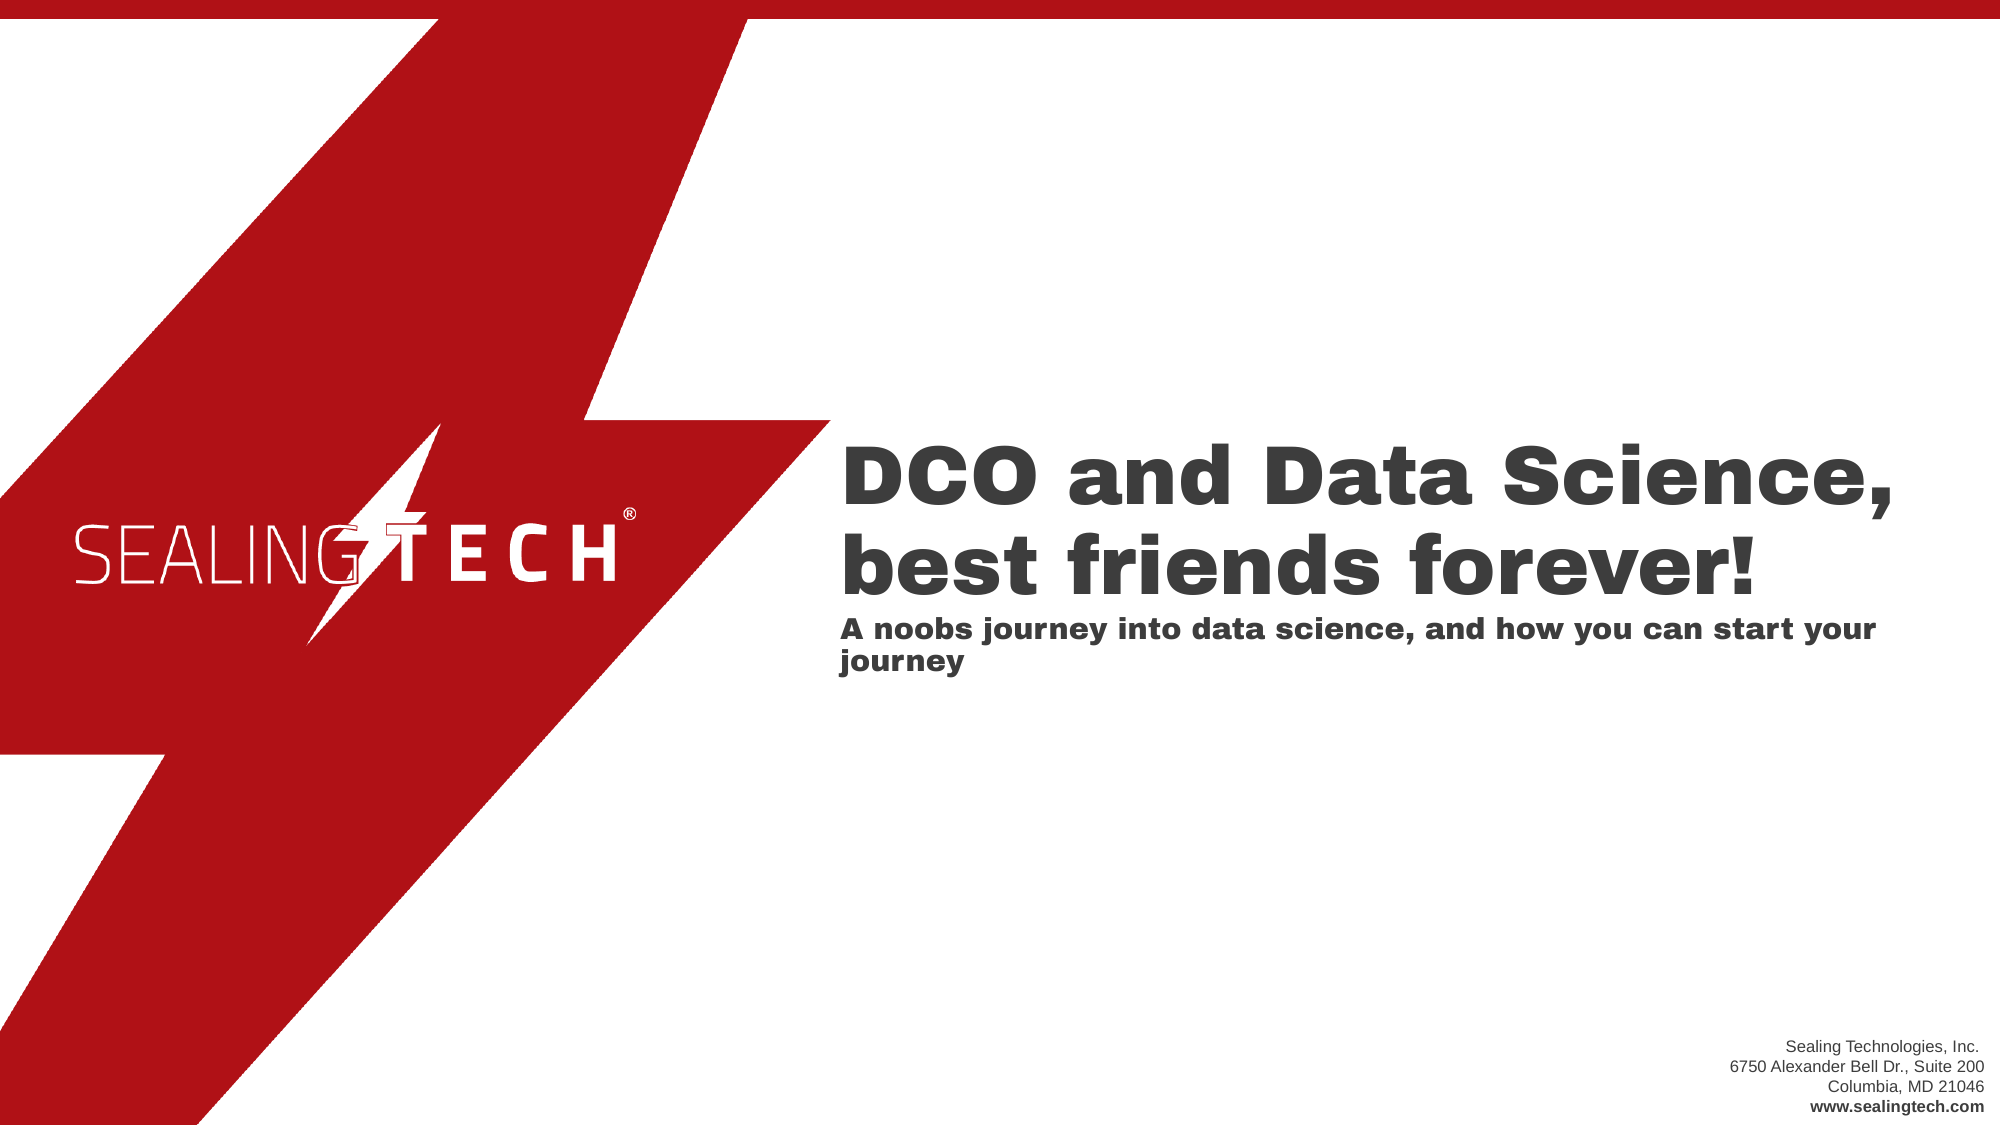

DCO and Data Science, best friends forever!
A noobs journey into data science, and how you can start your journey